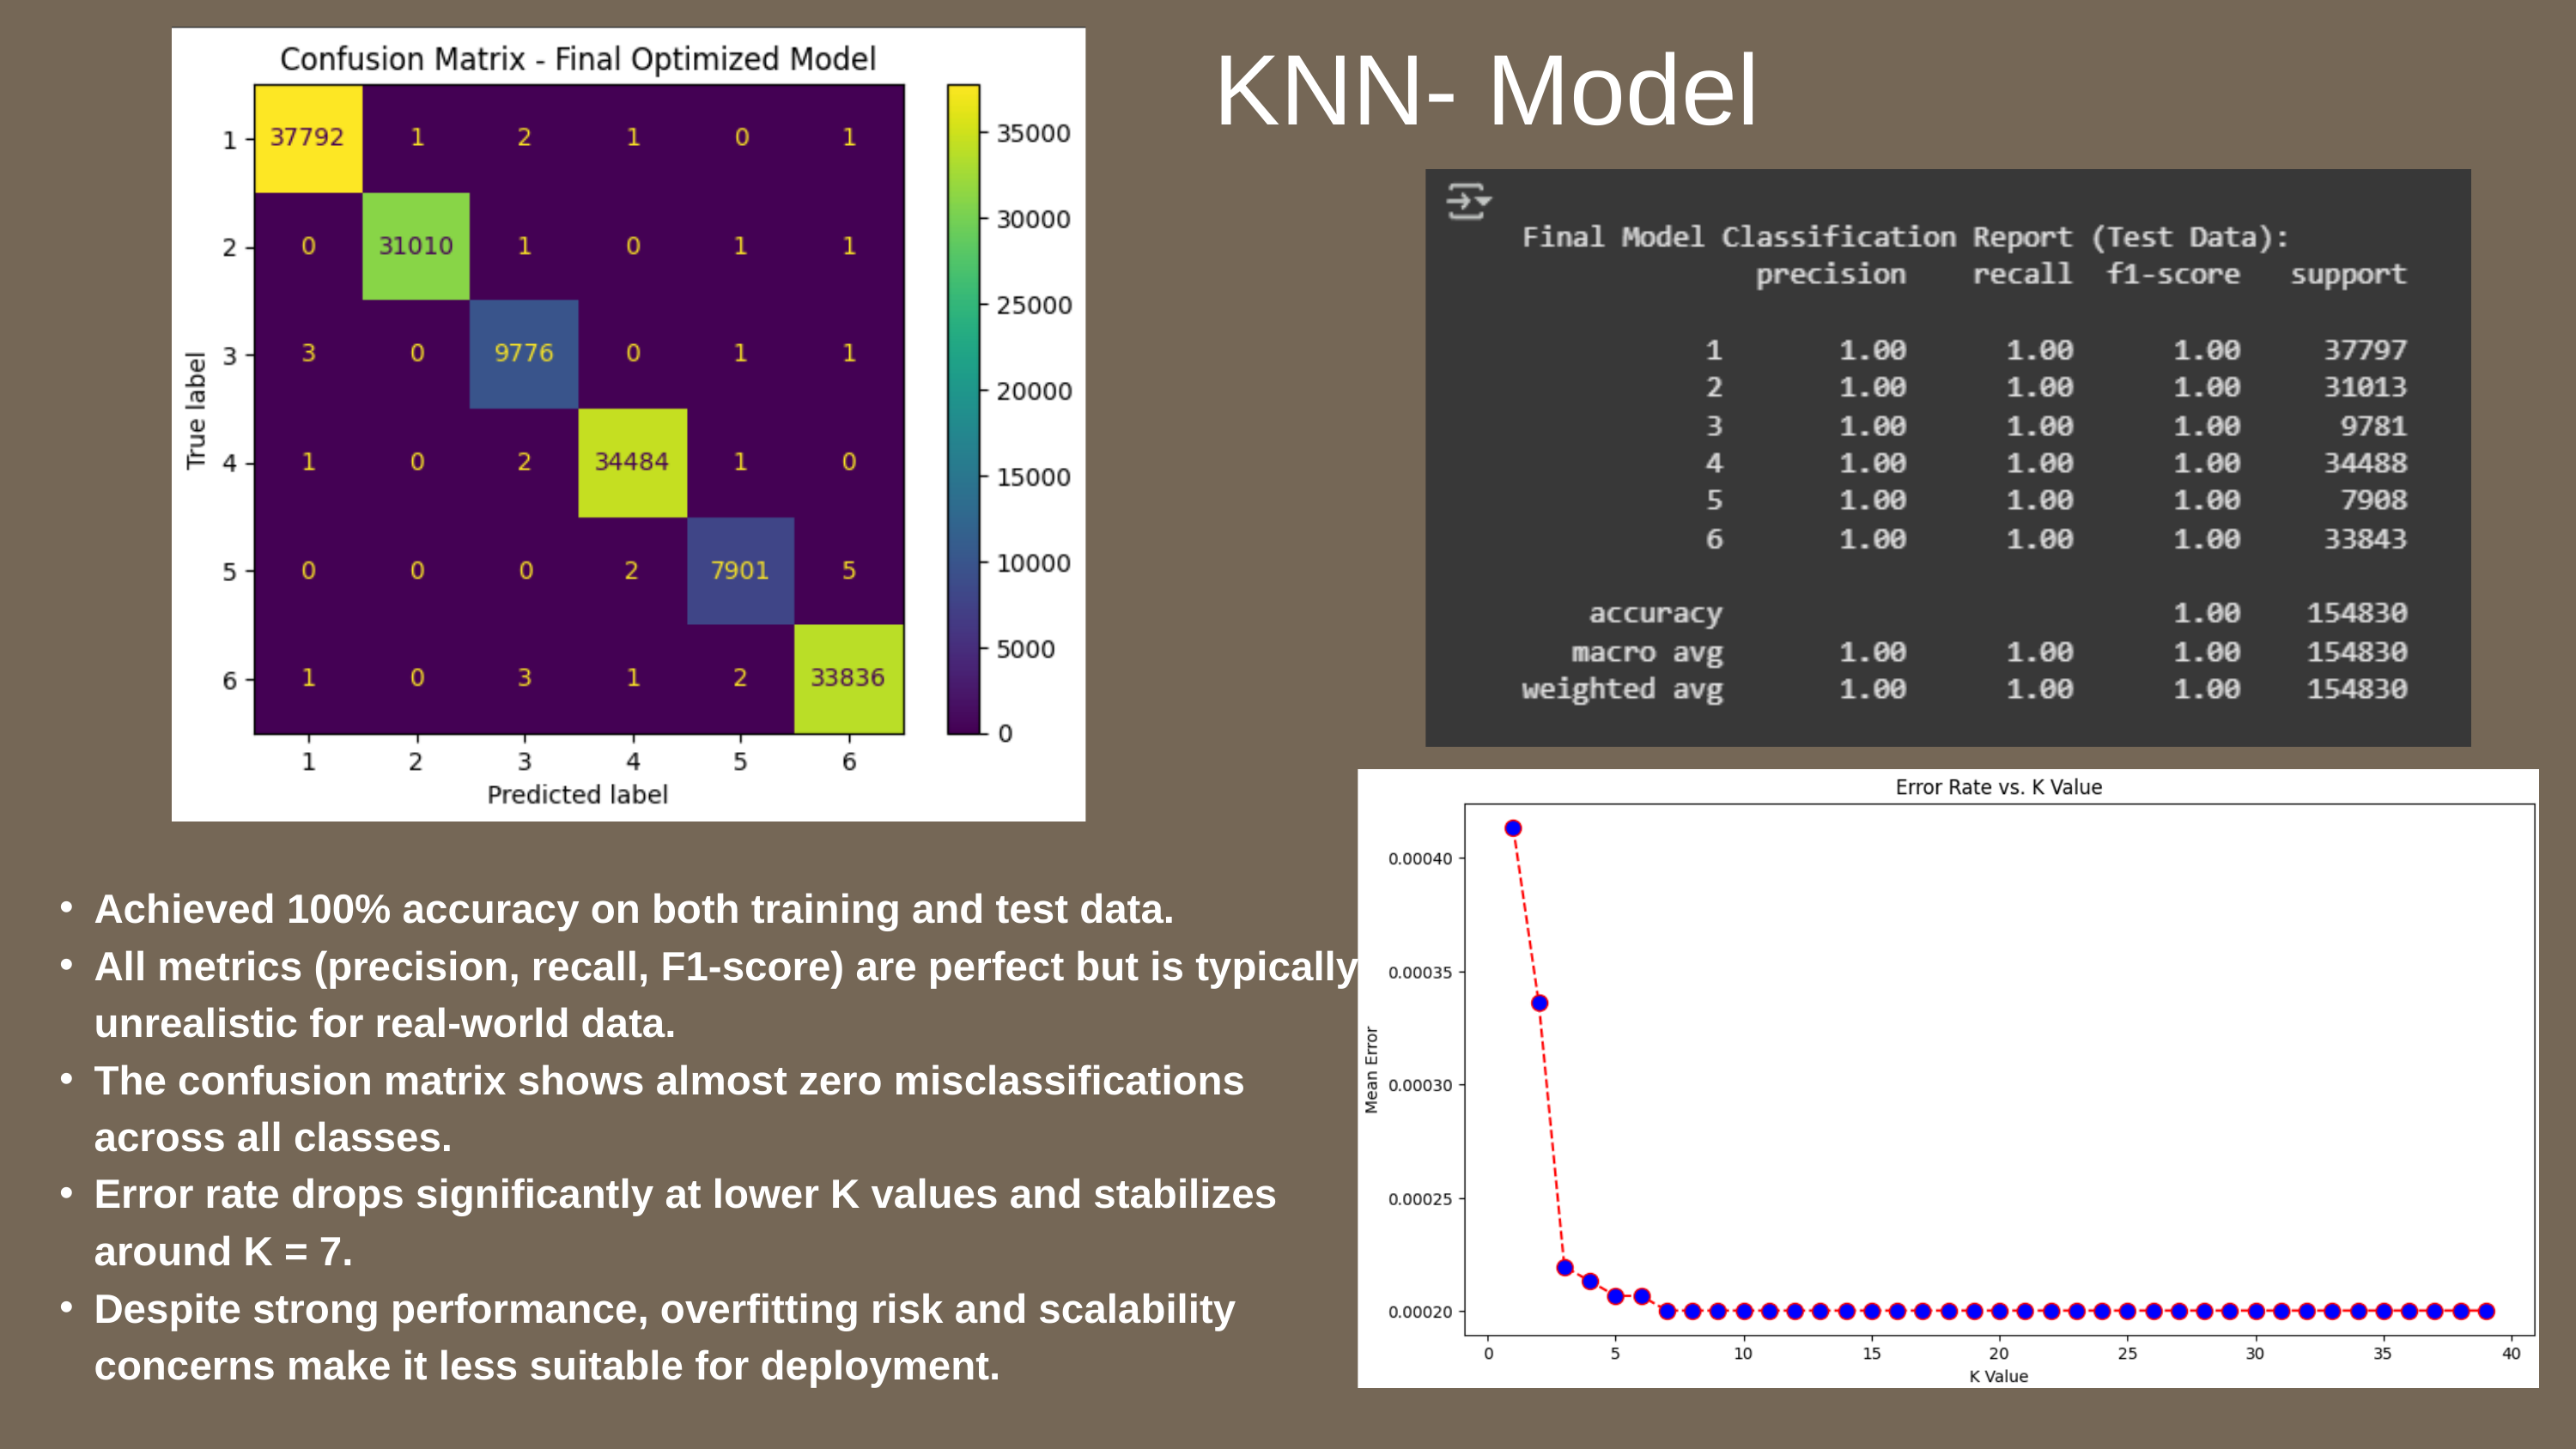

KNN- Model

Achieved 100% accuracy on both training and test data.
All metrics (precision, recall, F1-score) are perfect but is typically unrealistic for real-world data.
The confusion matrix shows almost zero misclassifications across all classes.
Error rate drops significantly at lower K values and stabilizes around K = 7.
Despite strong performance, overfitting risk and scalability concerns make it less suitable for deployment.